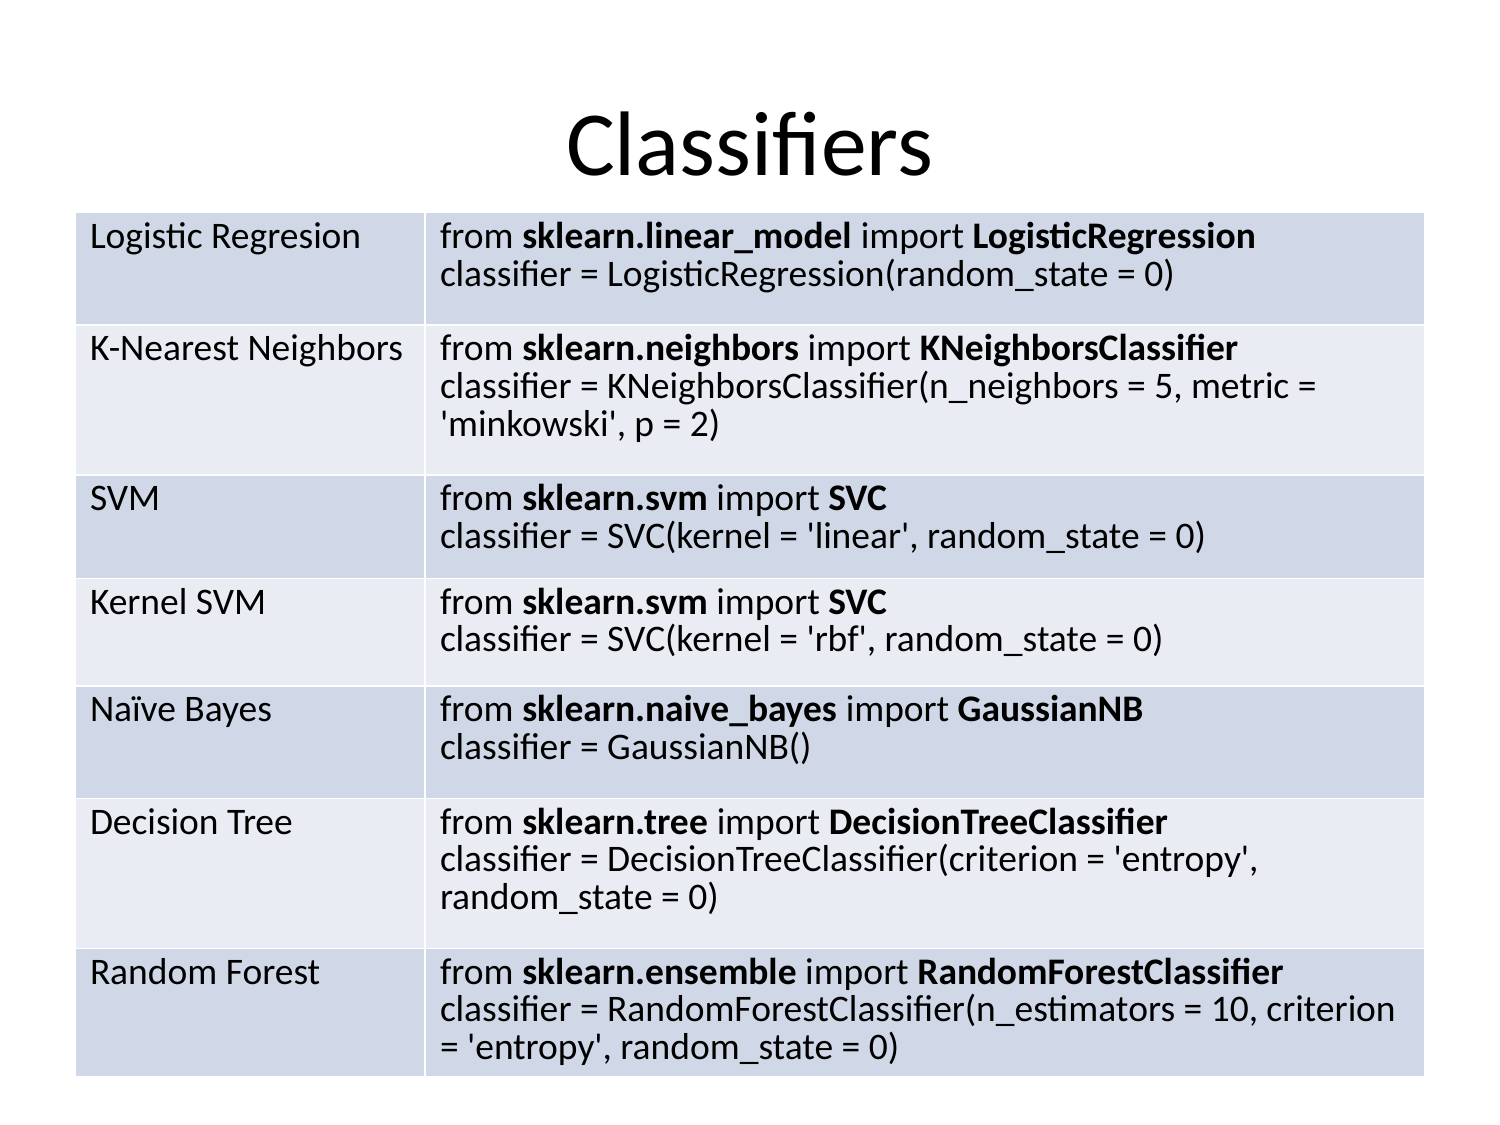

# Classifiers
| Logistic Regresion | from sklearn.linear\_model import LogisticRegression classifier = LogisticRegression(random\_state = 0) |
| --- | --- |
| K-Nearest Neighbors | from sklearn.neighbors import KNeighborsClassifier classifier = KNeighborsClassifier(n\_neighbors = 5, metric = 'minkowski', p = 2) |
| SVM | from sklearn.svm import SVC classifier = SVC(kernel = 'linear', random\_state = 0) |
| Kernel SVM | from sklearn.svm import SVC classifier = SVC(kernel = 'rbf', random\_state = 0) |
| Naïve Bayes | from sklearn.naive\_bayes import GaussianNB classifier = GaussianNB() |
| Decision Tree | from sklearn.tree import DecisionTreeClassifier classifier = DecisionTreeClassifier(criterion = 'entropy', random\_state = 0) |
| Random Forest | from sklearn.ensemble import RandomForestClassifier classifier = RandomForestClassifier(n\_estimators = 10, criterion = 'entropy', random\_state = 0) |